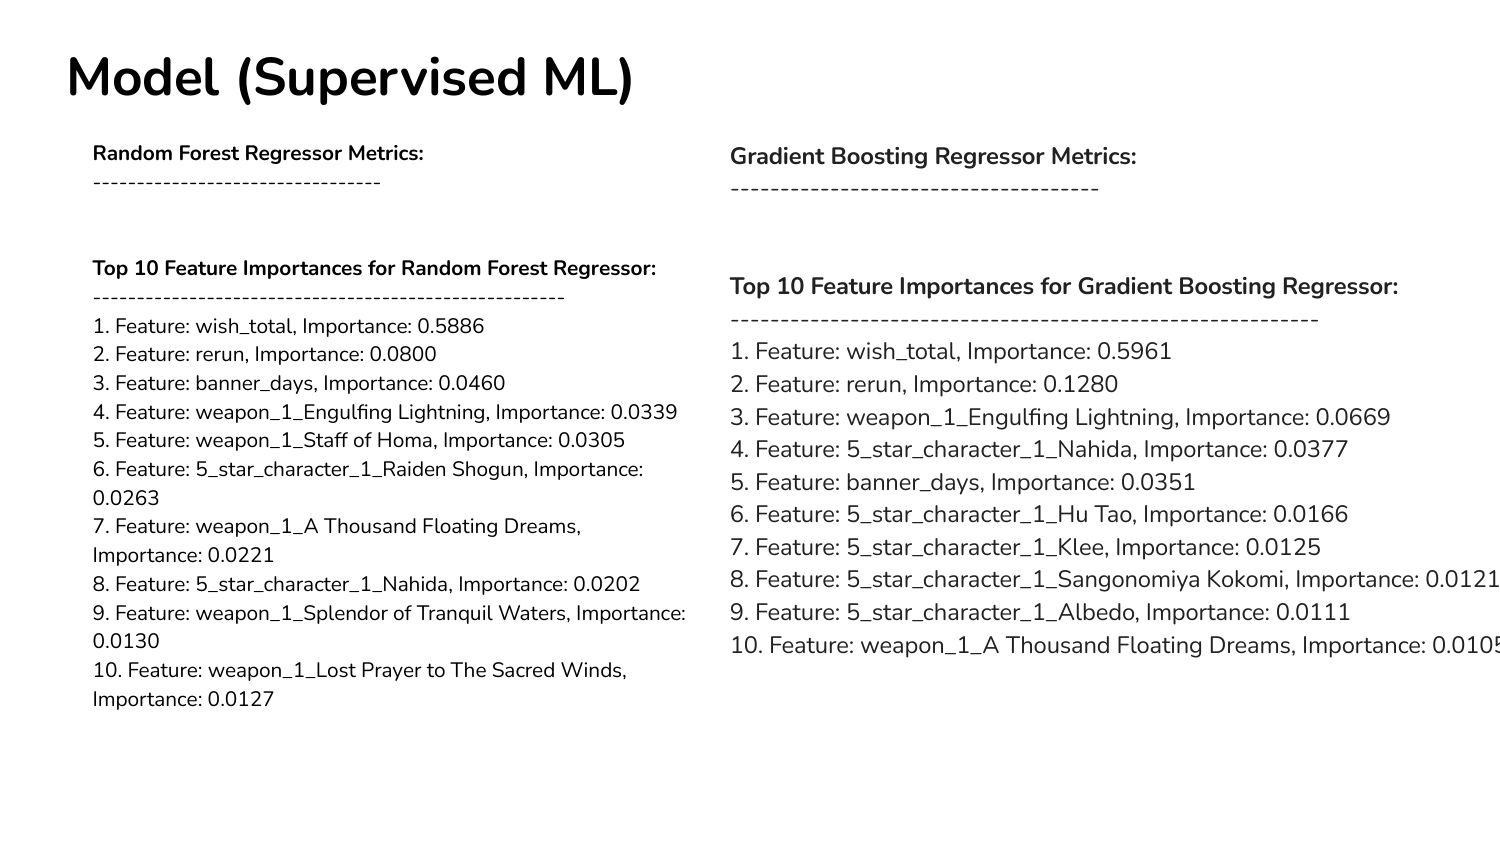

# Model (Supervised ML)
Random Forest Regressor Metrics:
---------------------------------

Top 10 Feature Importances for Random Forest Regressor:
------------------------------------------------------
1. Feature: wish_total, Importance: 0.5886
2. Feature: rerun, Importance: 0.0800
3. Feature: banner_days, Importance: 0.0460
4. Feature: weapon_1_Engulfing Lightning, Importance: 0.0339
5. Feature: weapon_1_Staff of Homa, Importance: 0.0305
6. Feature: 5_star_character_1_Raiden Shogun, Importance: 0.0263
7. Feature: weapon_1_A Thousand Floating Dreams, Importance: 0.0221
8. Feature: 5_star_character_1_Nahida, Importance: 0.0202
9. Feature: weapon_1_Splendor of Tranquil Waters, Importance: 0.0130
10. Feature: weapon_1_Lost Prayer to The Sacred Winds, Importance: 0.0127

Gradient Boosting Regressor Metrics:
-------------------------------------

Top 10 Feature Importances for Gradient Boosting Regressor:
-----------------------------------------------------------
1. Feature: wish_total, Importance: 0.5961
2. Feature: rerun, Importance: 0.1280
3. Feature: weapon_1_Engulfing Lightning, Importance: 0.0669
4. Feature: 5_star_character_1_Nahida, Importance: 0.0377
5. Feature: banner_days, Importance: 0.0351
6. Feature: 5_star_character_1_Hu Tao, Importance: 0.0166
7. Feature: 5_star_character_1_Klee, Importance: 0.0125
8. Feature: 5_star_character_1_Sangonomiya Kokomi, Importance: 0.0121
9. Feature: 5_star_character_1_Albedo, Importance: 0.0111
10. Feature: weapon_1_A Thousand Floating Dreams, Importance: 0.0105